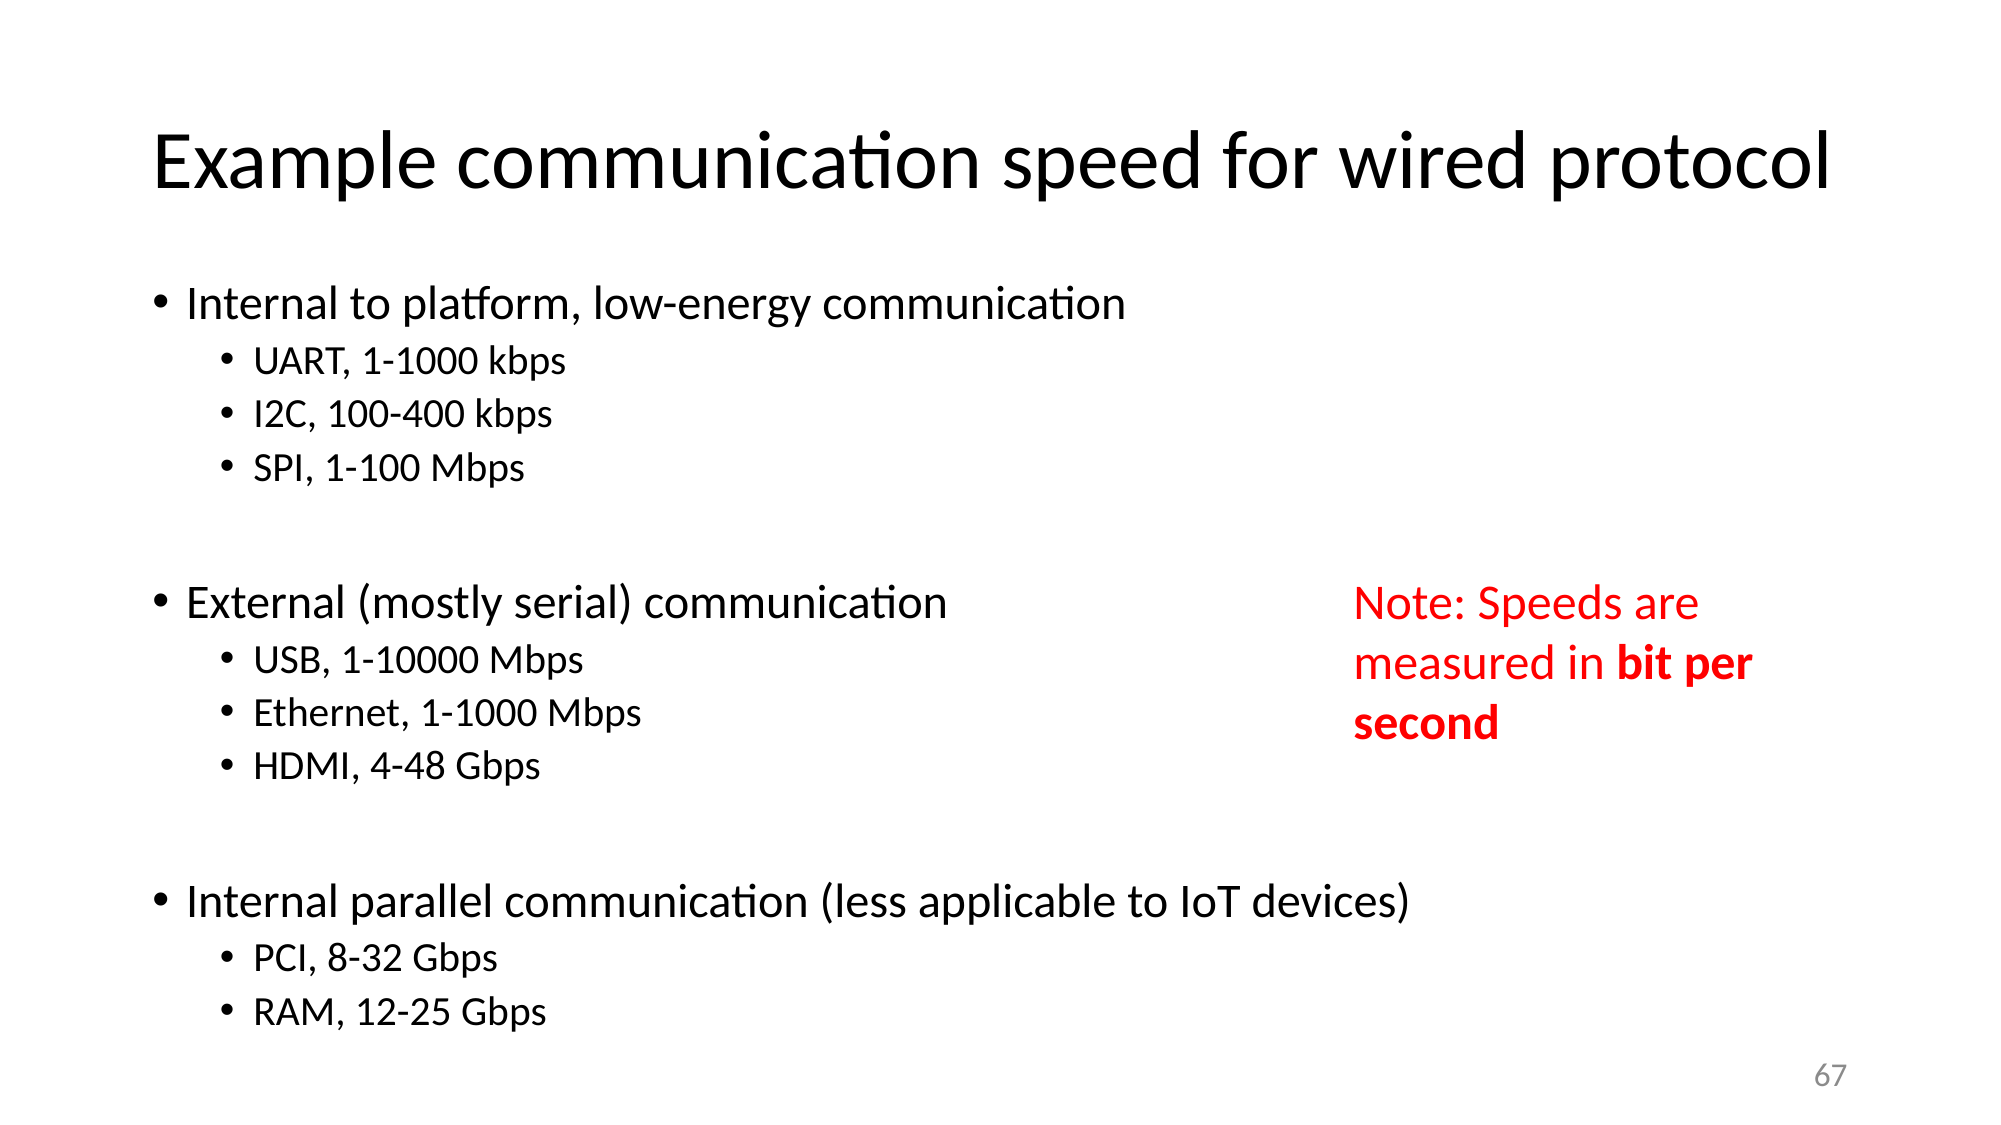

# Example communication speed for wired protocol
Internal to platform, low-energy communication
UART, 1-1000 kbps
I2C, 100-400 kbps
SPI, 1-100 Mbps

External (mostly serial) communication
USB, 1-10000 Mbps
Ethernet, 1-1000 Mbps
HDMI, 4-48 Gbps

Internal parallel communication (less applicable to IoT devices)
PCI, 8-32 Gbps
RAM, 12-25 Gbps

Note: Speeds are measured in bit per second
67